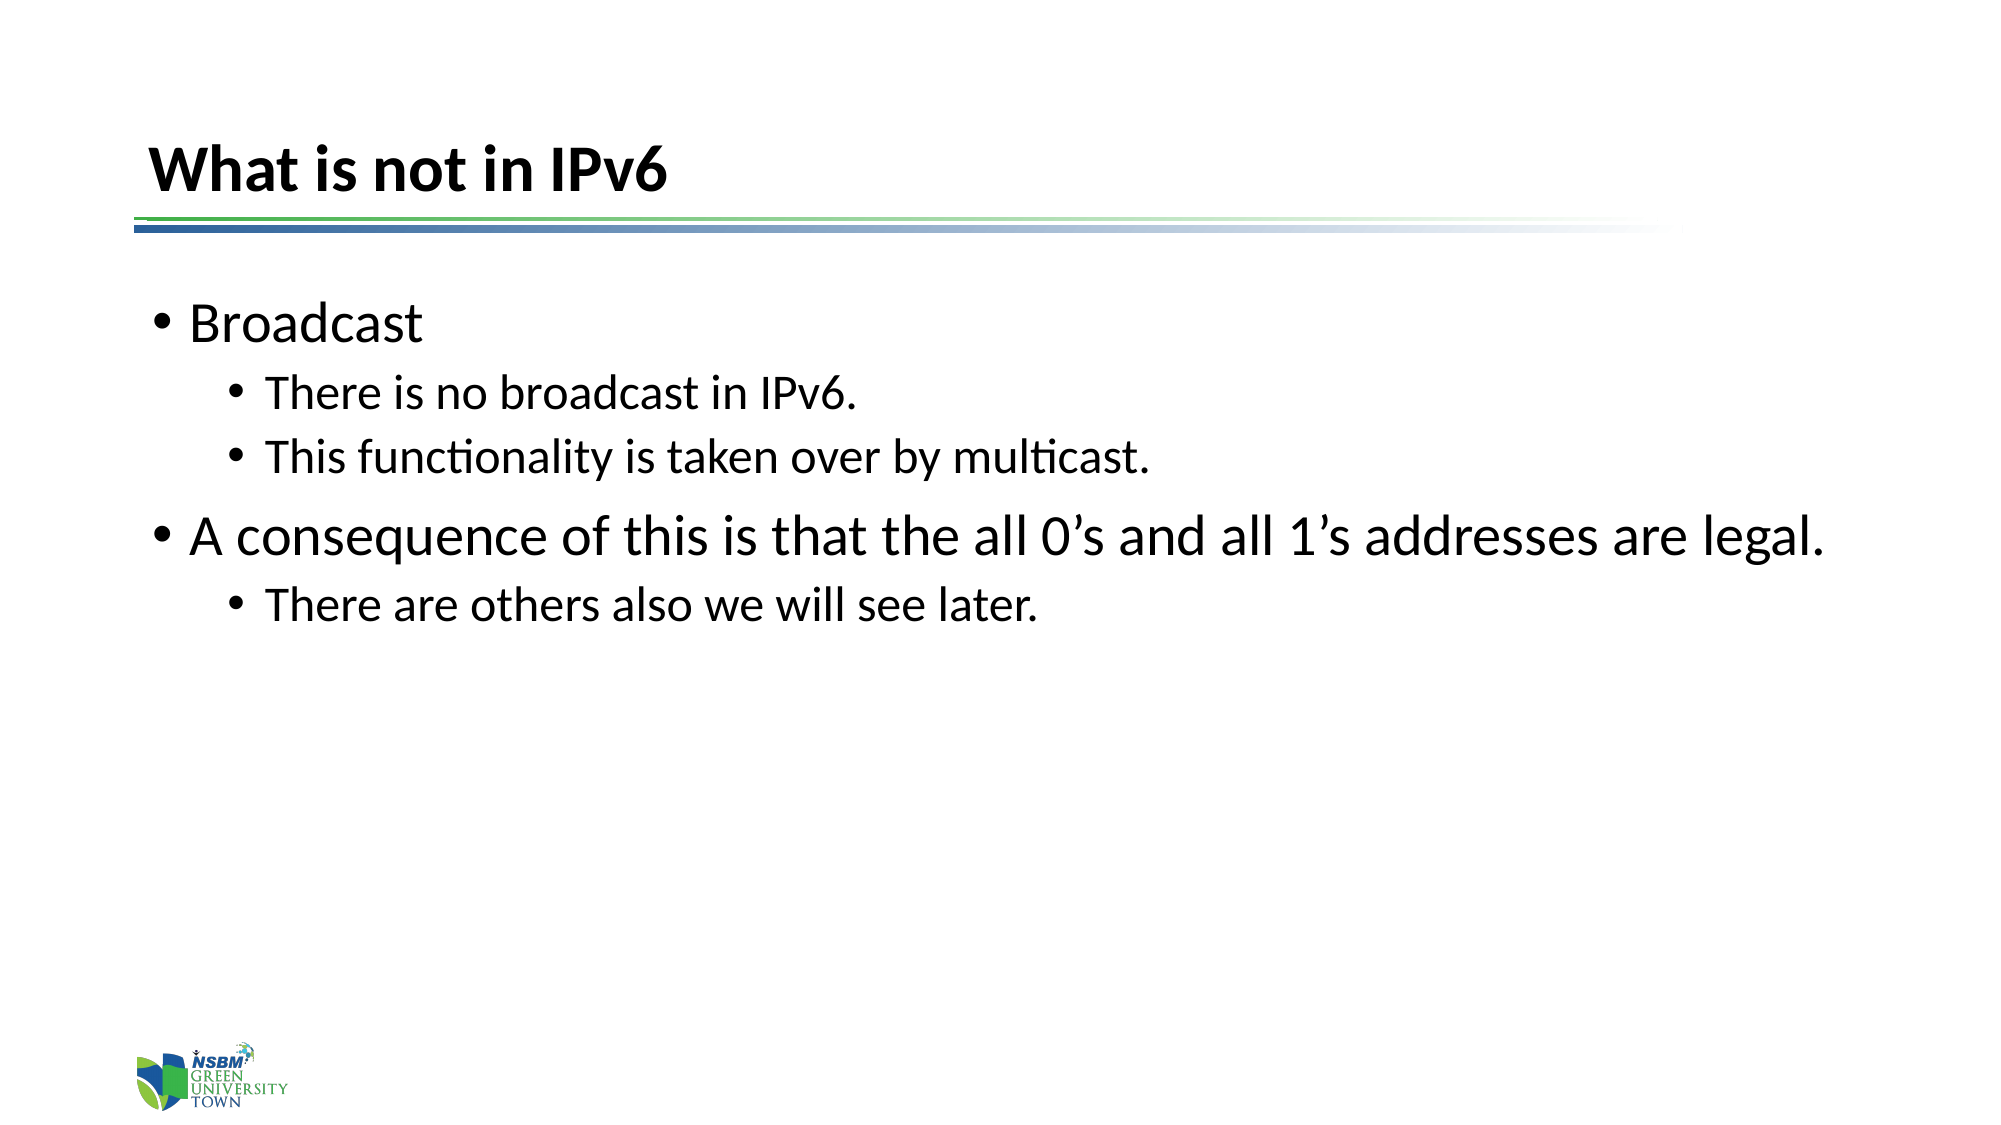

# What is not in IPv6
Broadcast
There is no broadcast in IPv6.
This functionality is taken over by multicast.
A consequence of this is that the all 0’s and all 1’s addresses are legal.
There are others also we will see later.